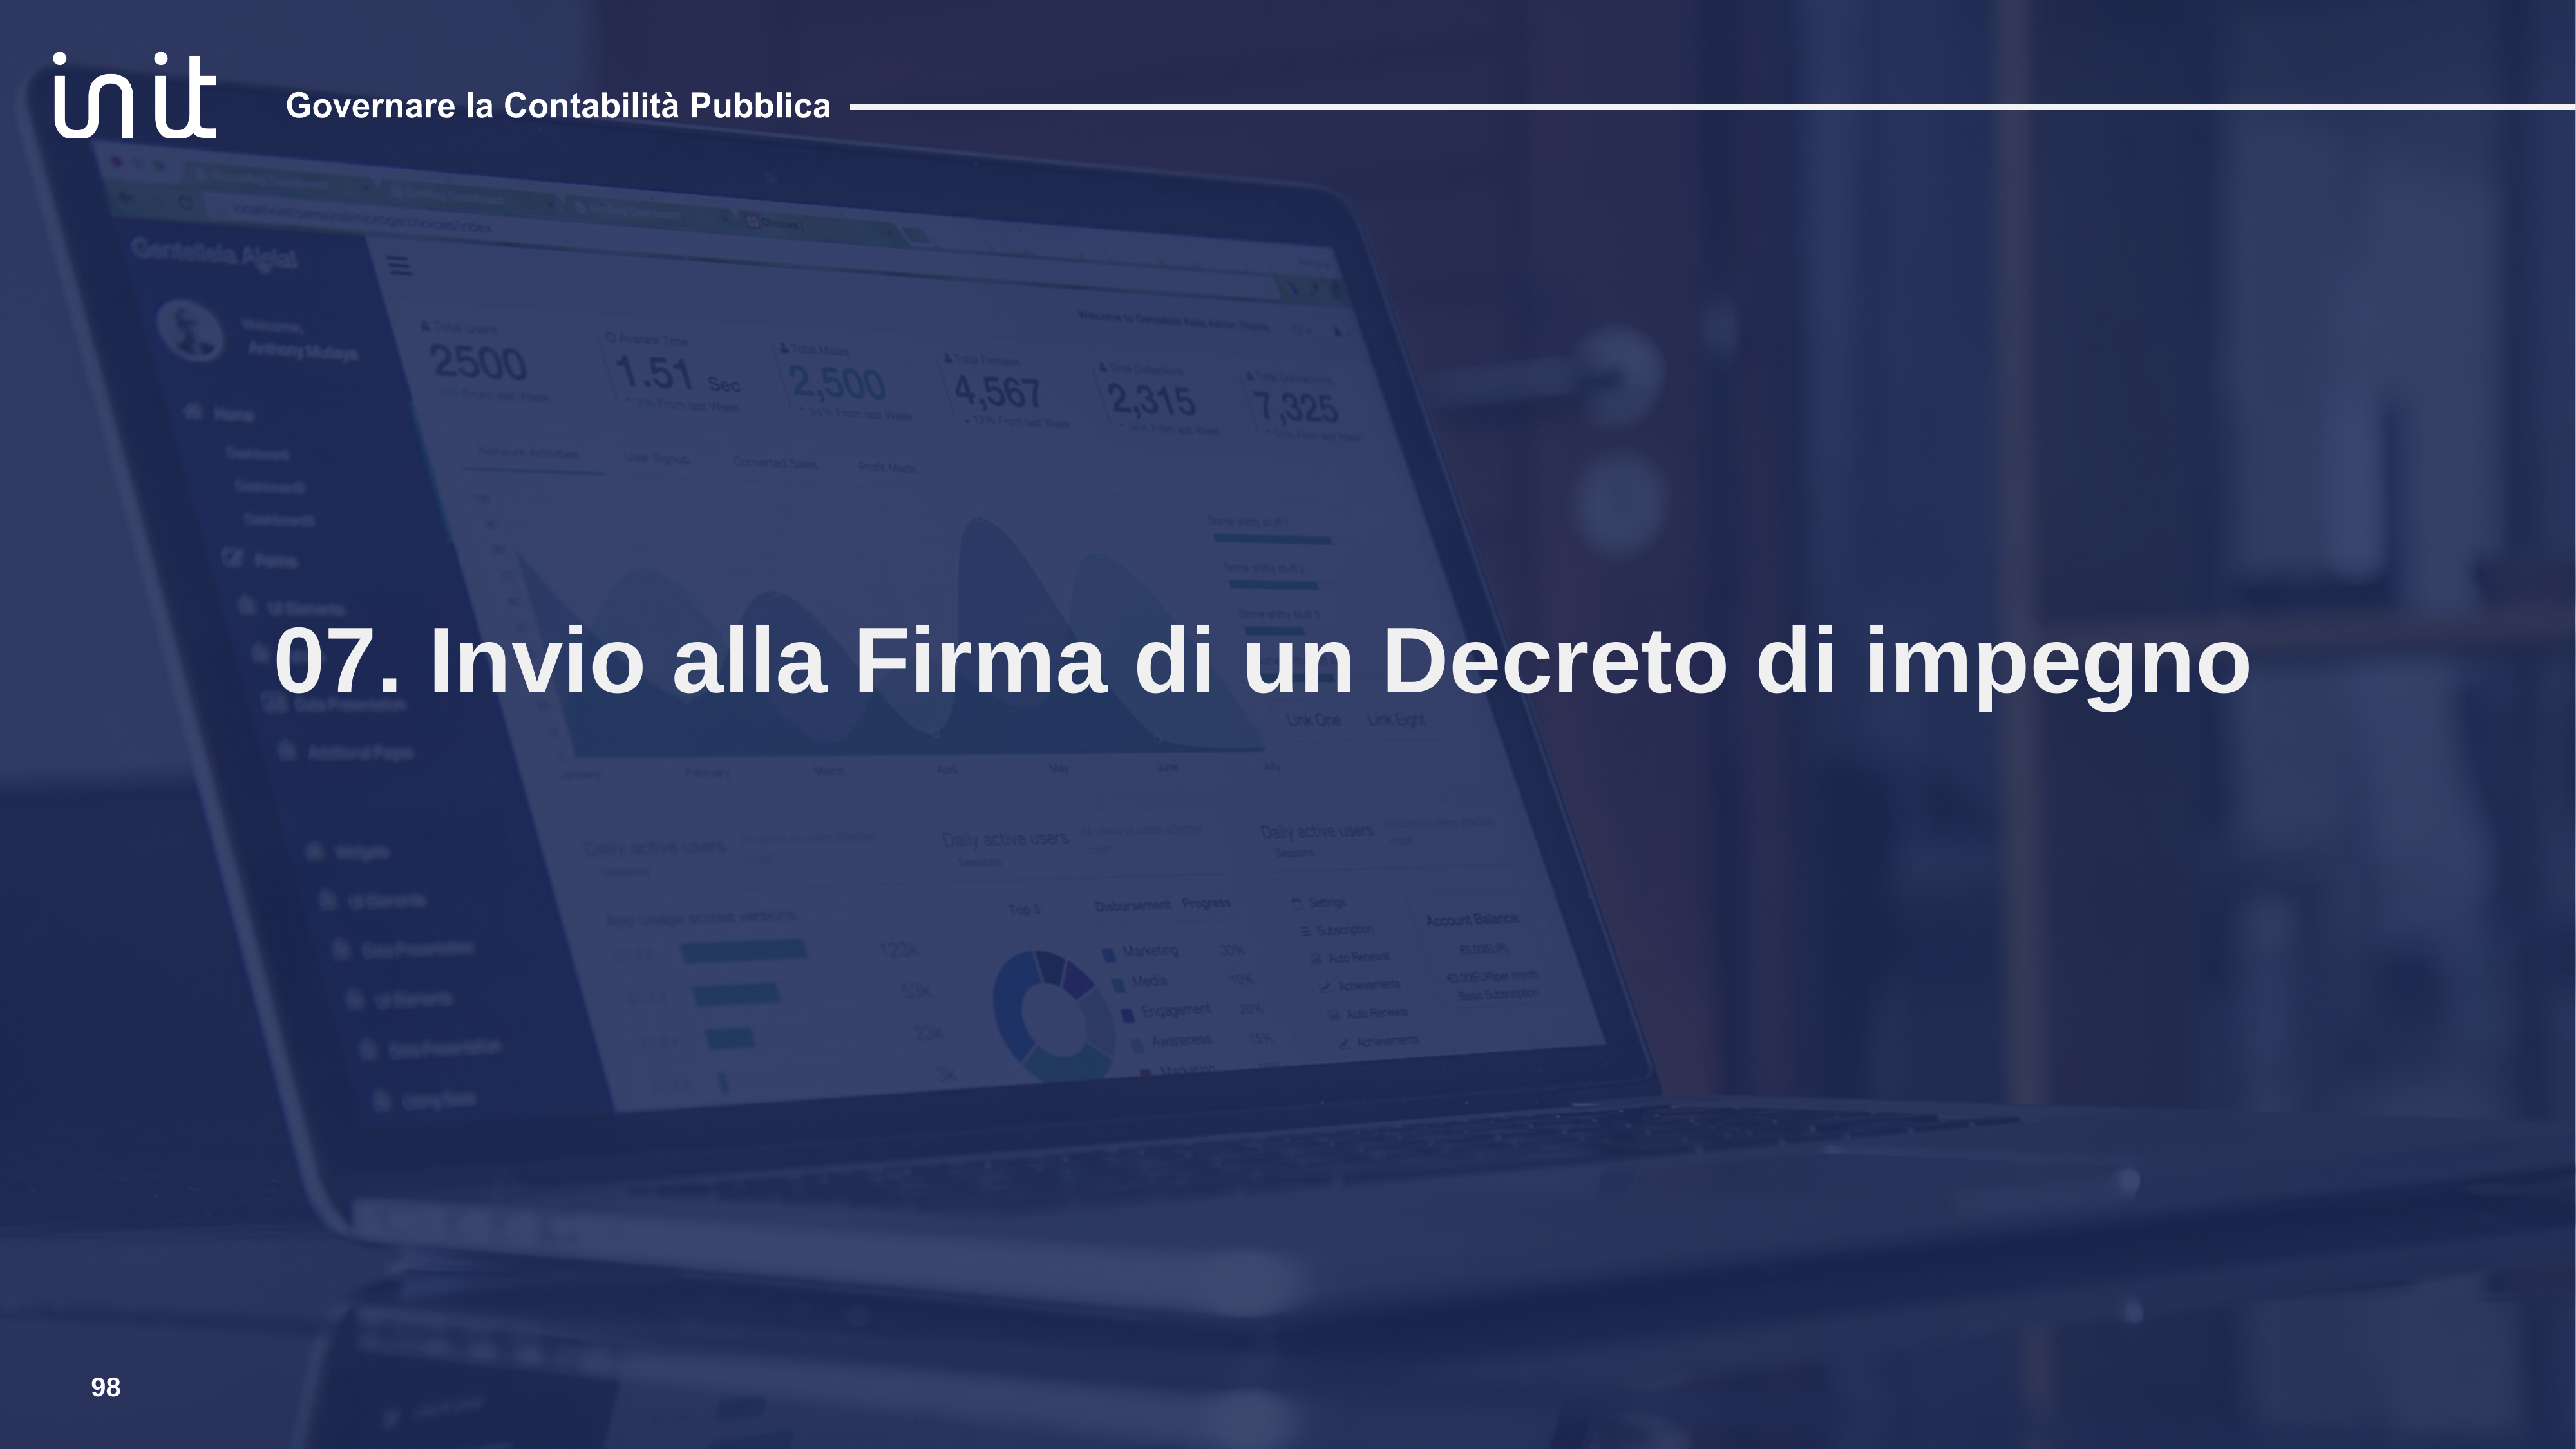

# 07. Invio alla Firma di un Decreto di impegno